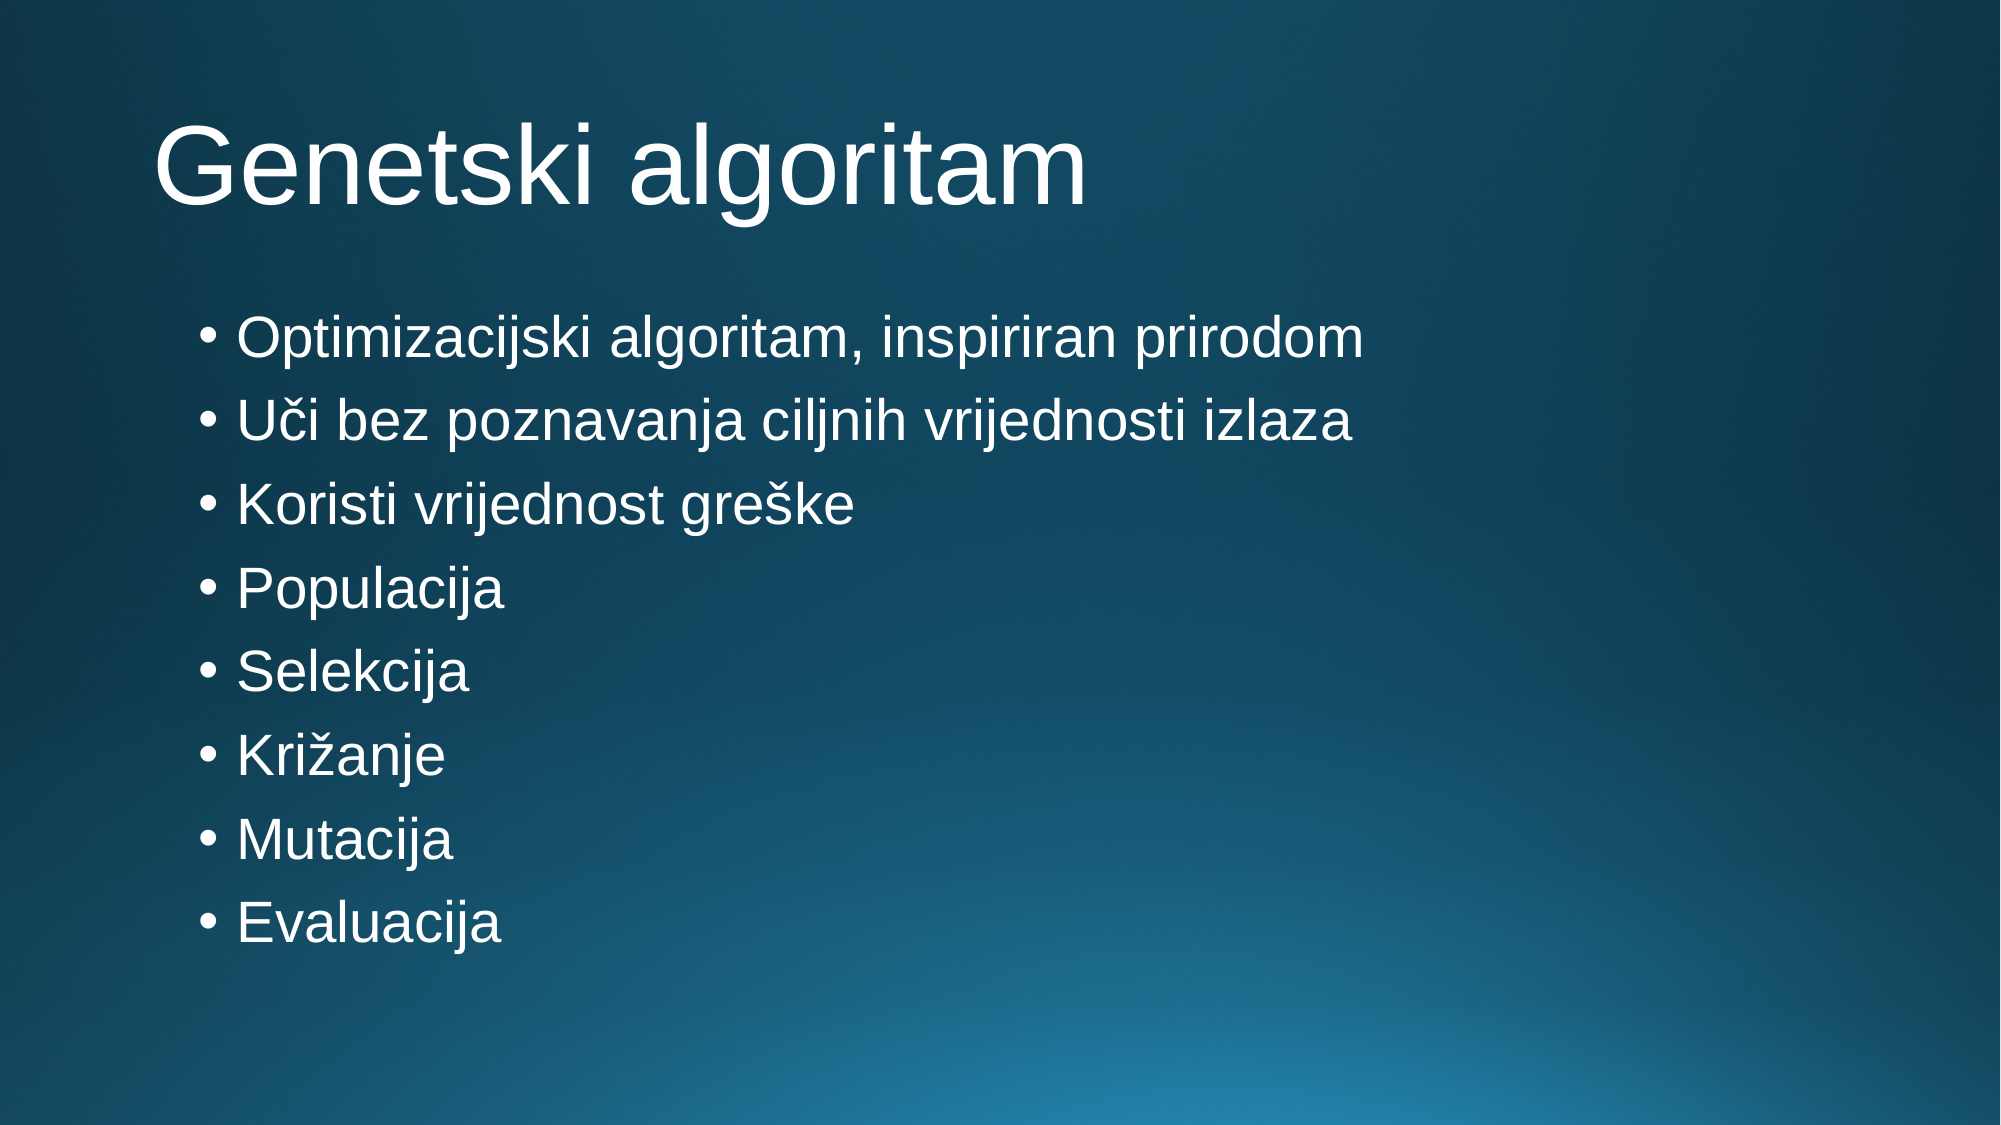

# Genetski algoritam
Optimizacijski algoritam, inspiriran prirodom
Uči bez poznavanja ciljnih vrijednosti izlaza
Koristi vrijednost greške
Populacija
Selekcija
Križanje
Mutacija
Evaluacija